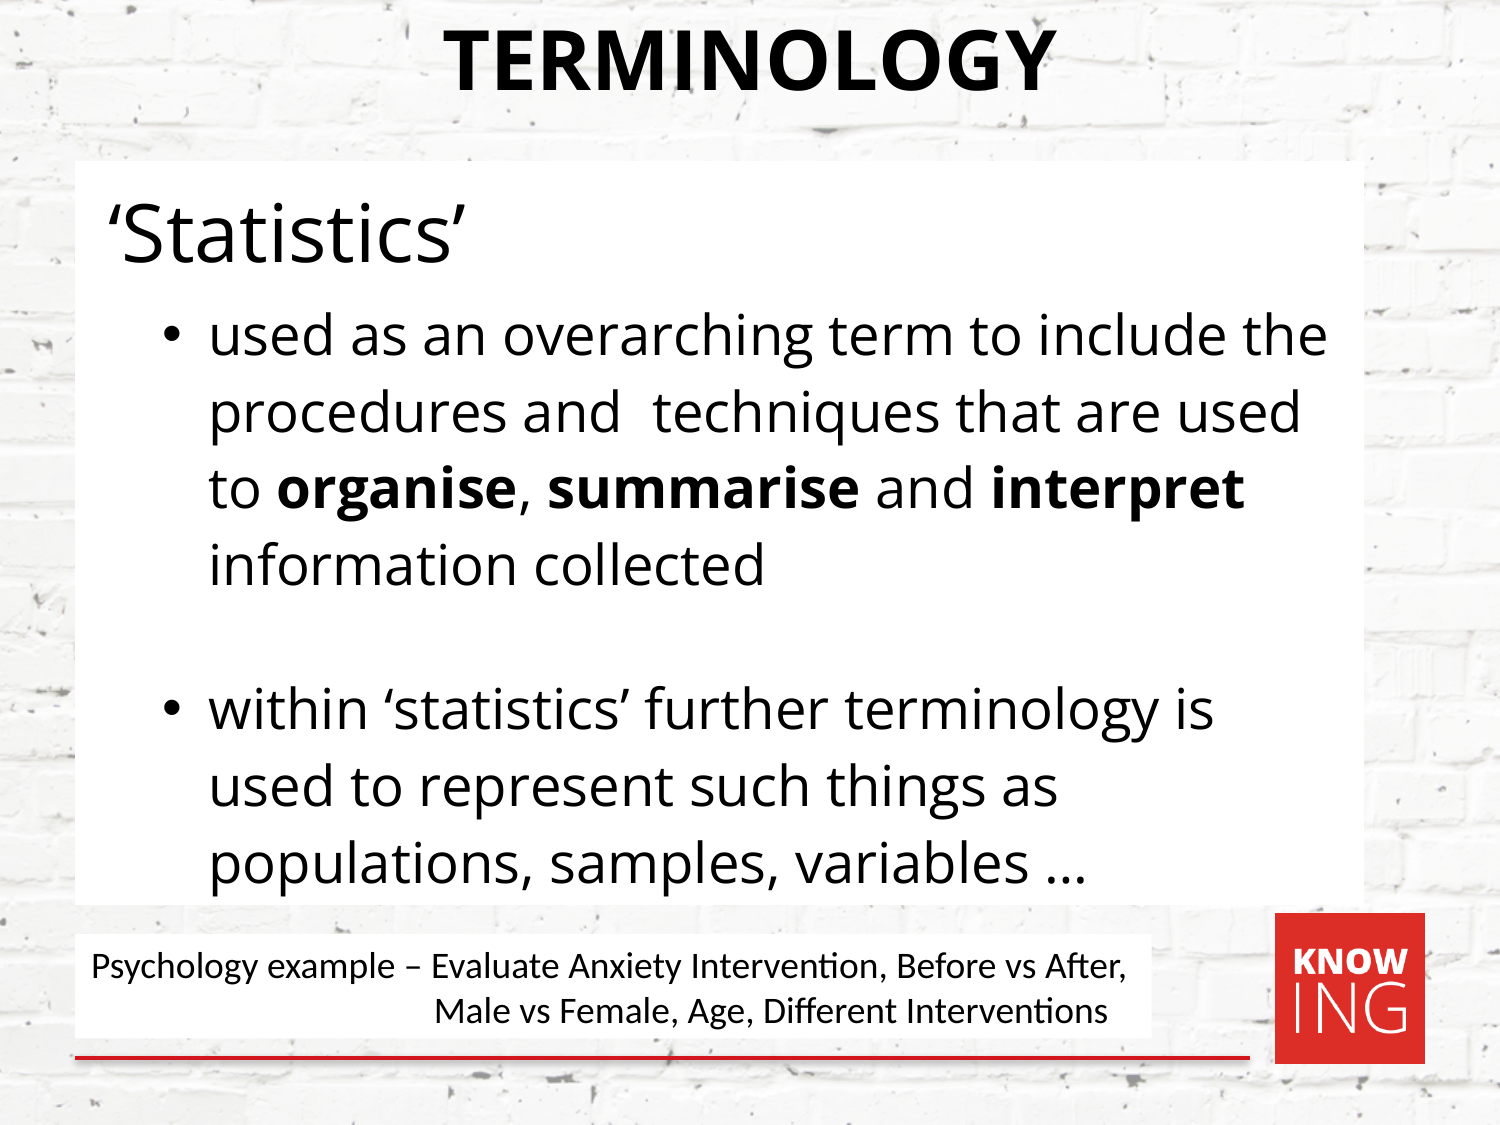

# TERMINOLOGY
‘Statistics’
used as an overarching term to include the procedures and  techniques that are used to organise, summarise and interpret information collected

within ‘statistics’ further terminology is used to represent such things as populations, samples, variables …

Psychology example – Evaluate Anxiety Intervention, Before vs After, Male vs Female, Age, Different Interventions